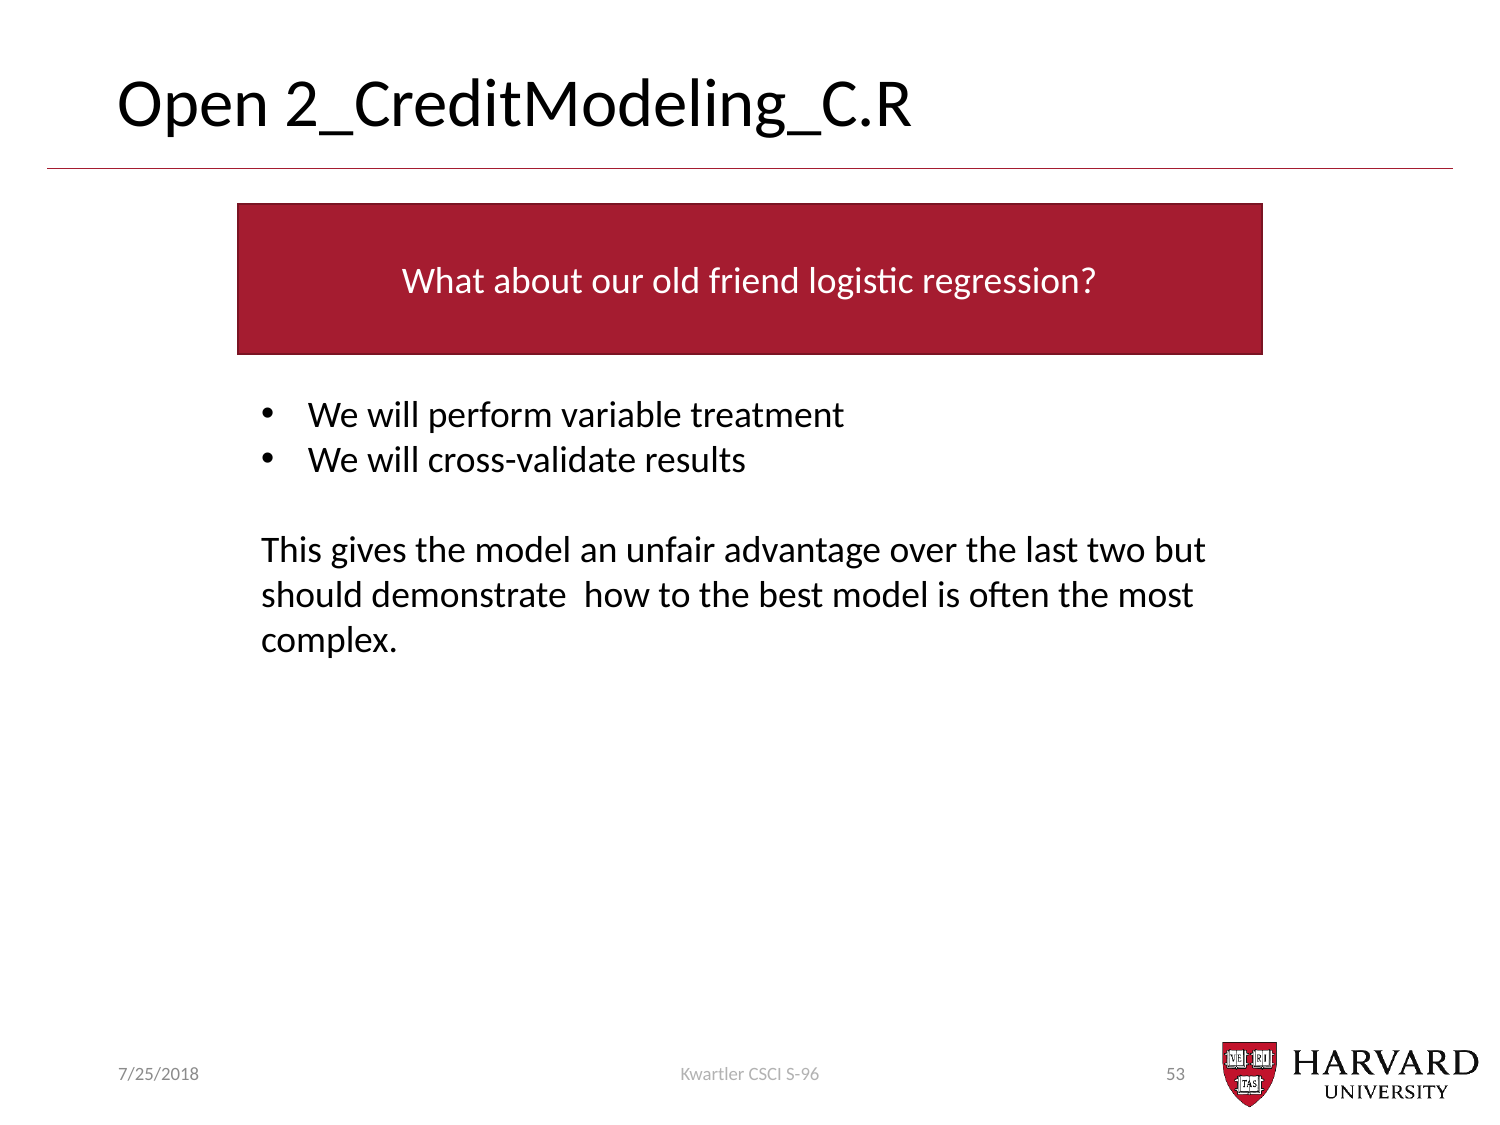

# Open 2_CreditModeling_C.R
What about our old friend logistic regression?
We will perform variable treatment
We will cross-validate results

This gives the model an unfair advantage over the last two but should demonstrate  how to the best model is often the most complex.
7/25/2018
Kwartler CSCI S-96
53